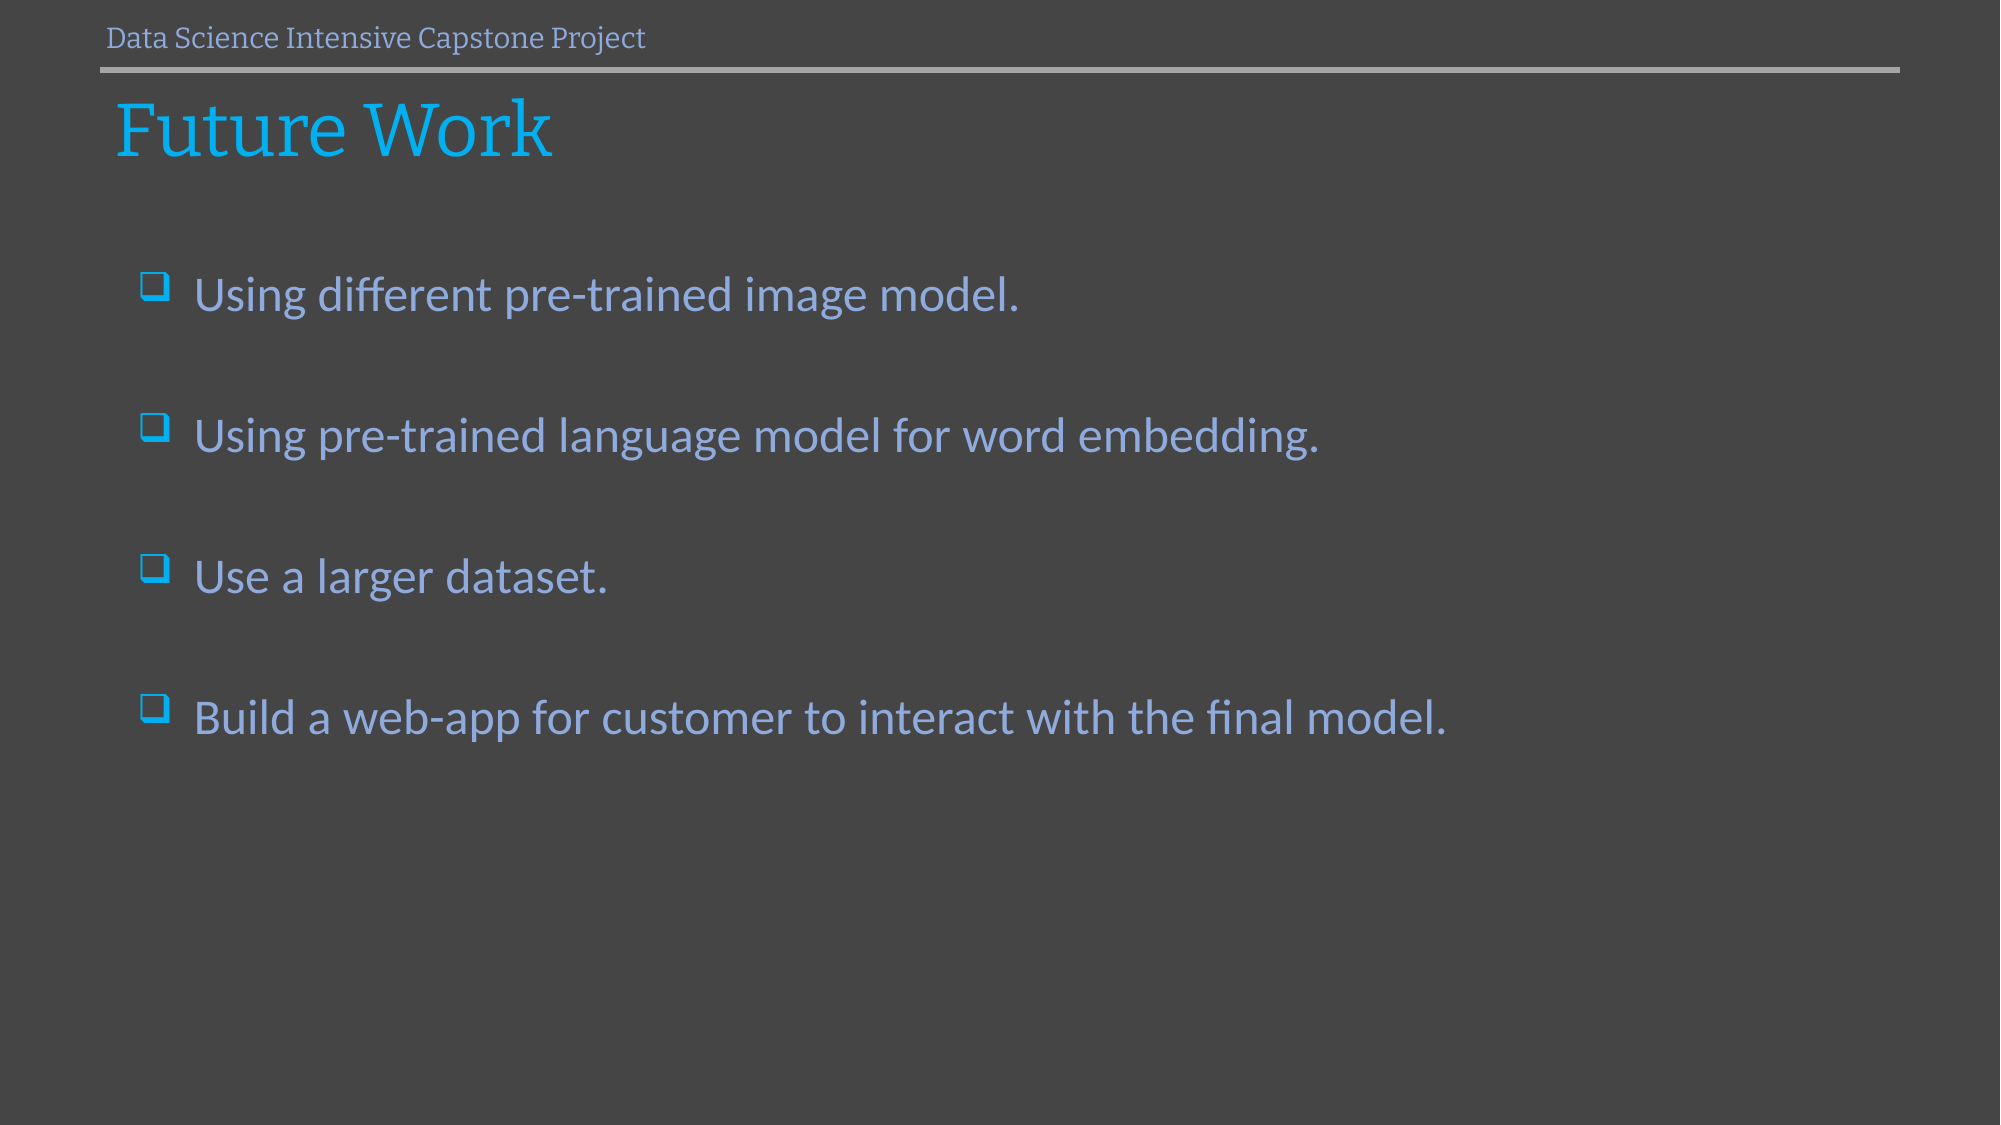

Data Science Intensive Capstone Project
# Future Work
Using different pre-trained image model.
Using pre-trained language model for word embedding.
Use a larger dataset.
Build a web-app for customer to interact with the final model.